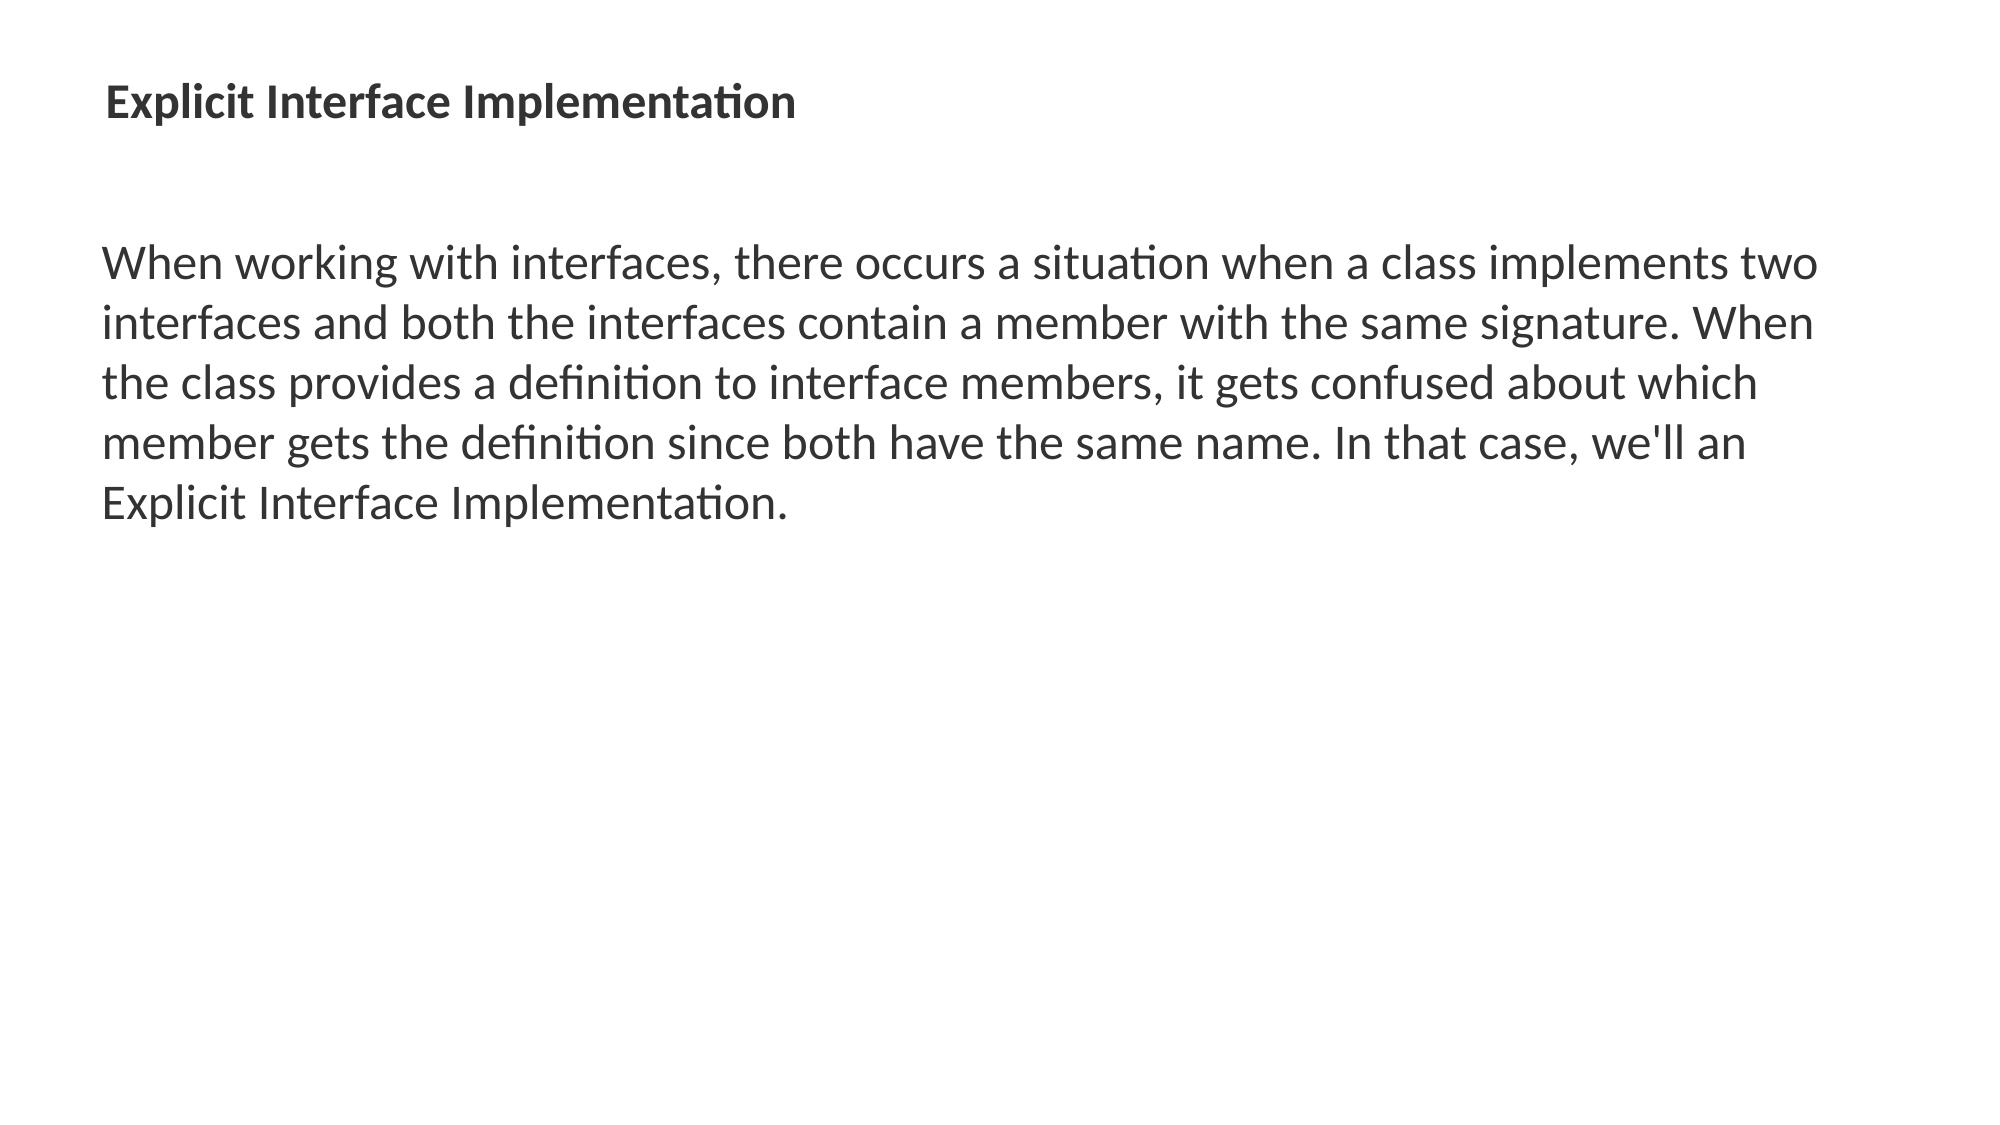

Explicit Interface Implementation
When working with interfaces, there occurs a situation when a class implements two interfaces and both the interfaces contain a member with the same signature. When the class provides a definition to interface members, it gets confused about which member gets the definition since both have the same name. In that case, we'll an Explicit Interface Implementation.